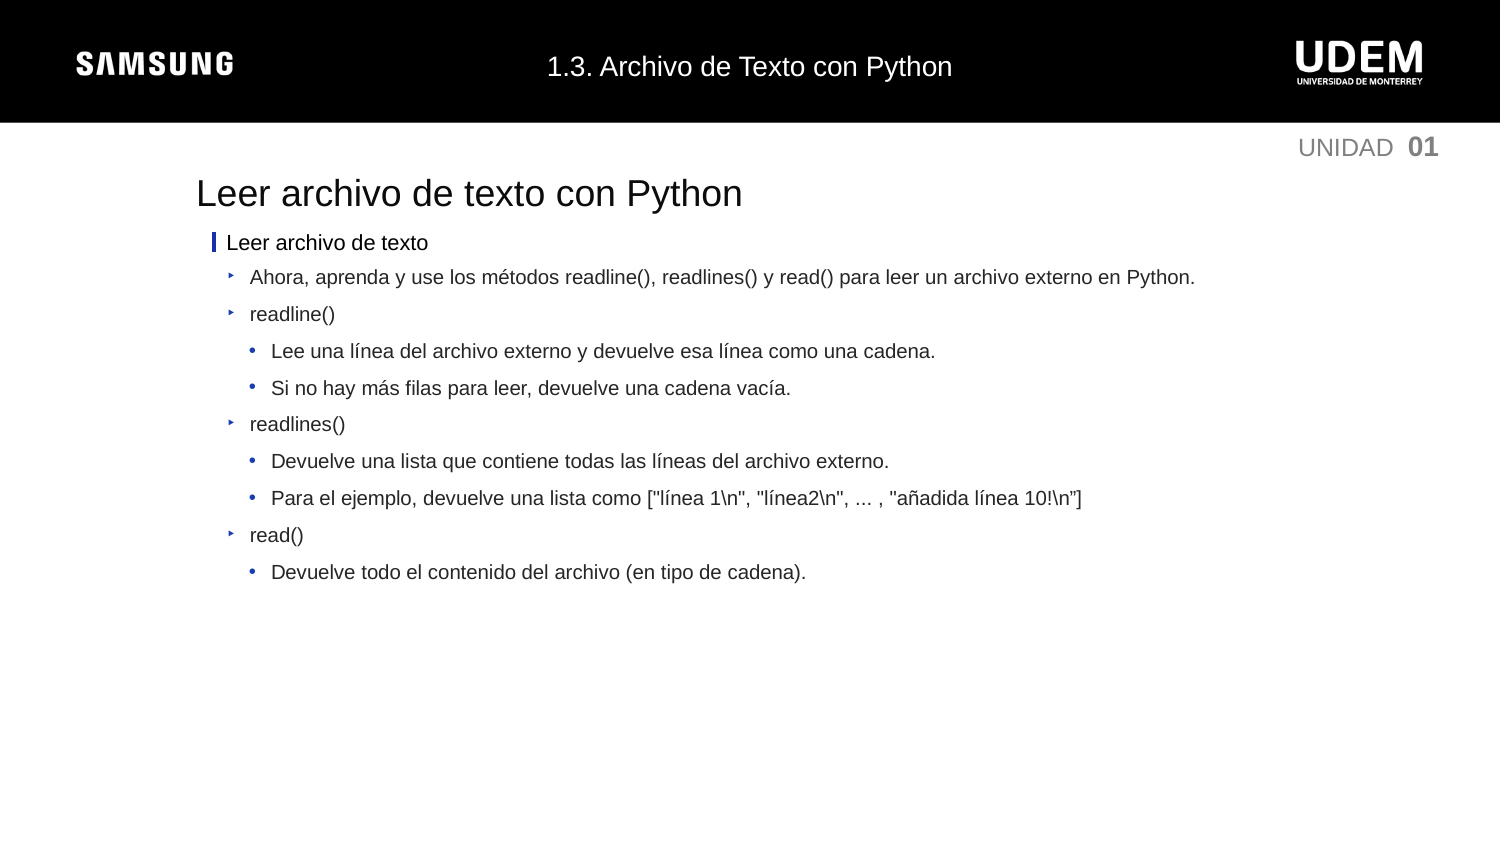

1.3. Archivo de Texto con Python
UNIDAD  01
Leer archivo de texto con Python
Leer archivo de texto
Ahora, aprenda y use los métodos readline(), readlines() y read() para leer un archivo externo en Python.
readline()
Lee una línea del archivo externo y devuelve esa línea como una cadena.
Si no hay más filas para leer, devuelve una cadena vacía.
readlines()
Devuelve una lista que contiene todas las líneas del archivo externo.
Para el ejemplo, devuelve una lista como ["línea 1\n", "línea2\n", ... , "añadida línea 10!\n”]
read()
Devuelve todo el contenido del archivo (en tipo de cadena).